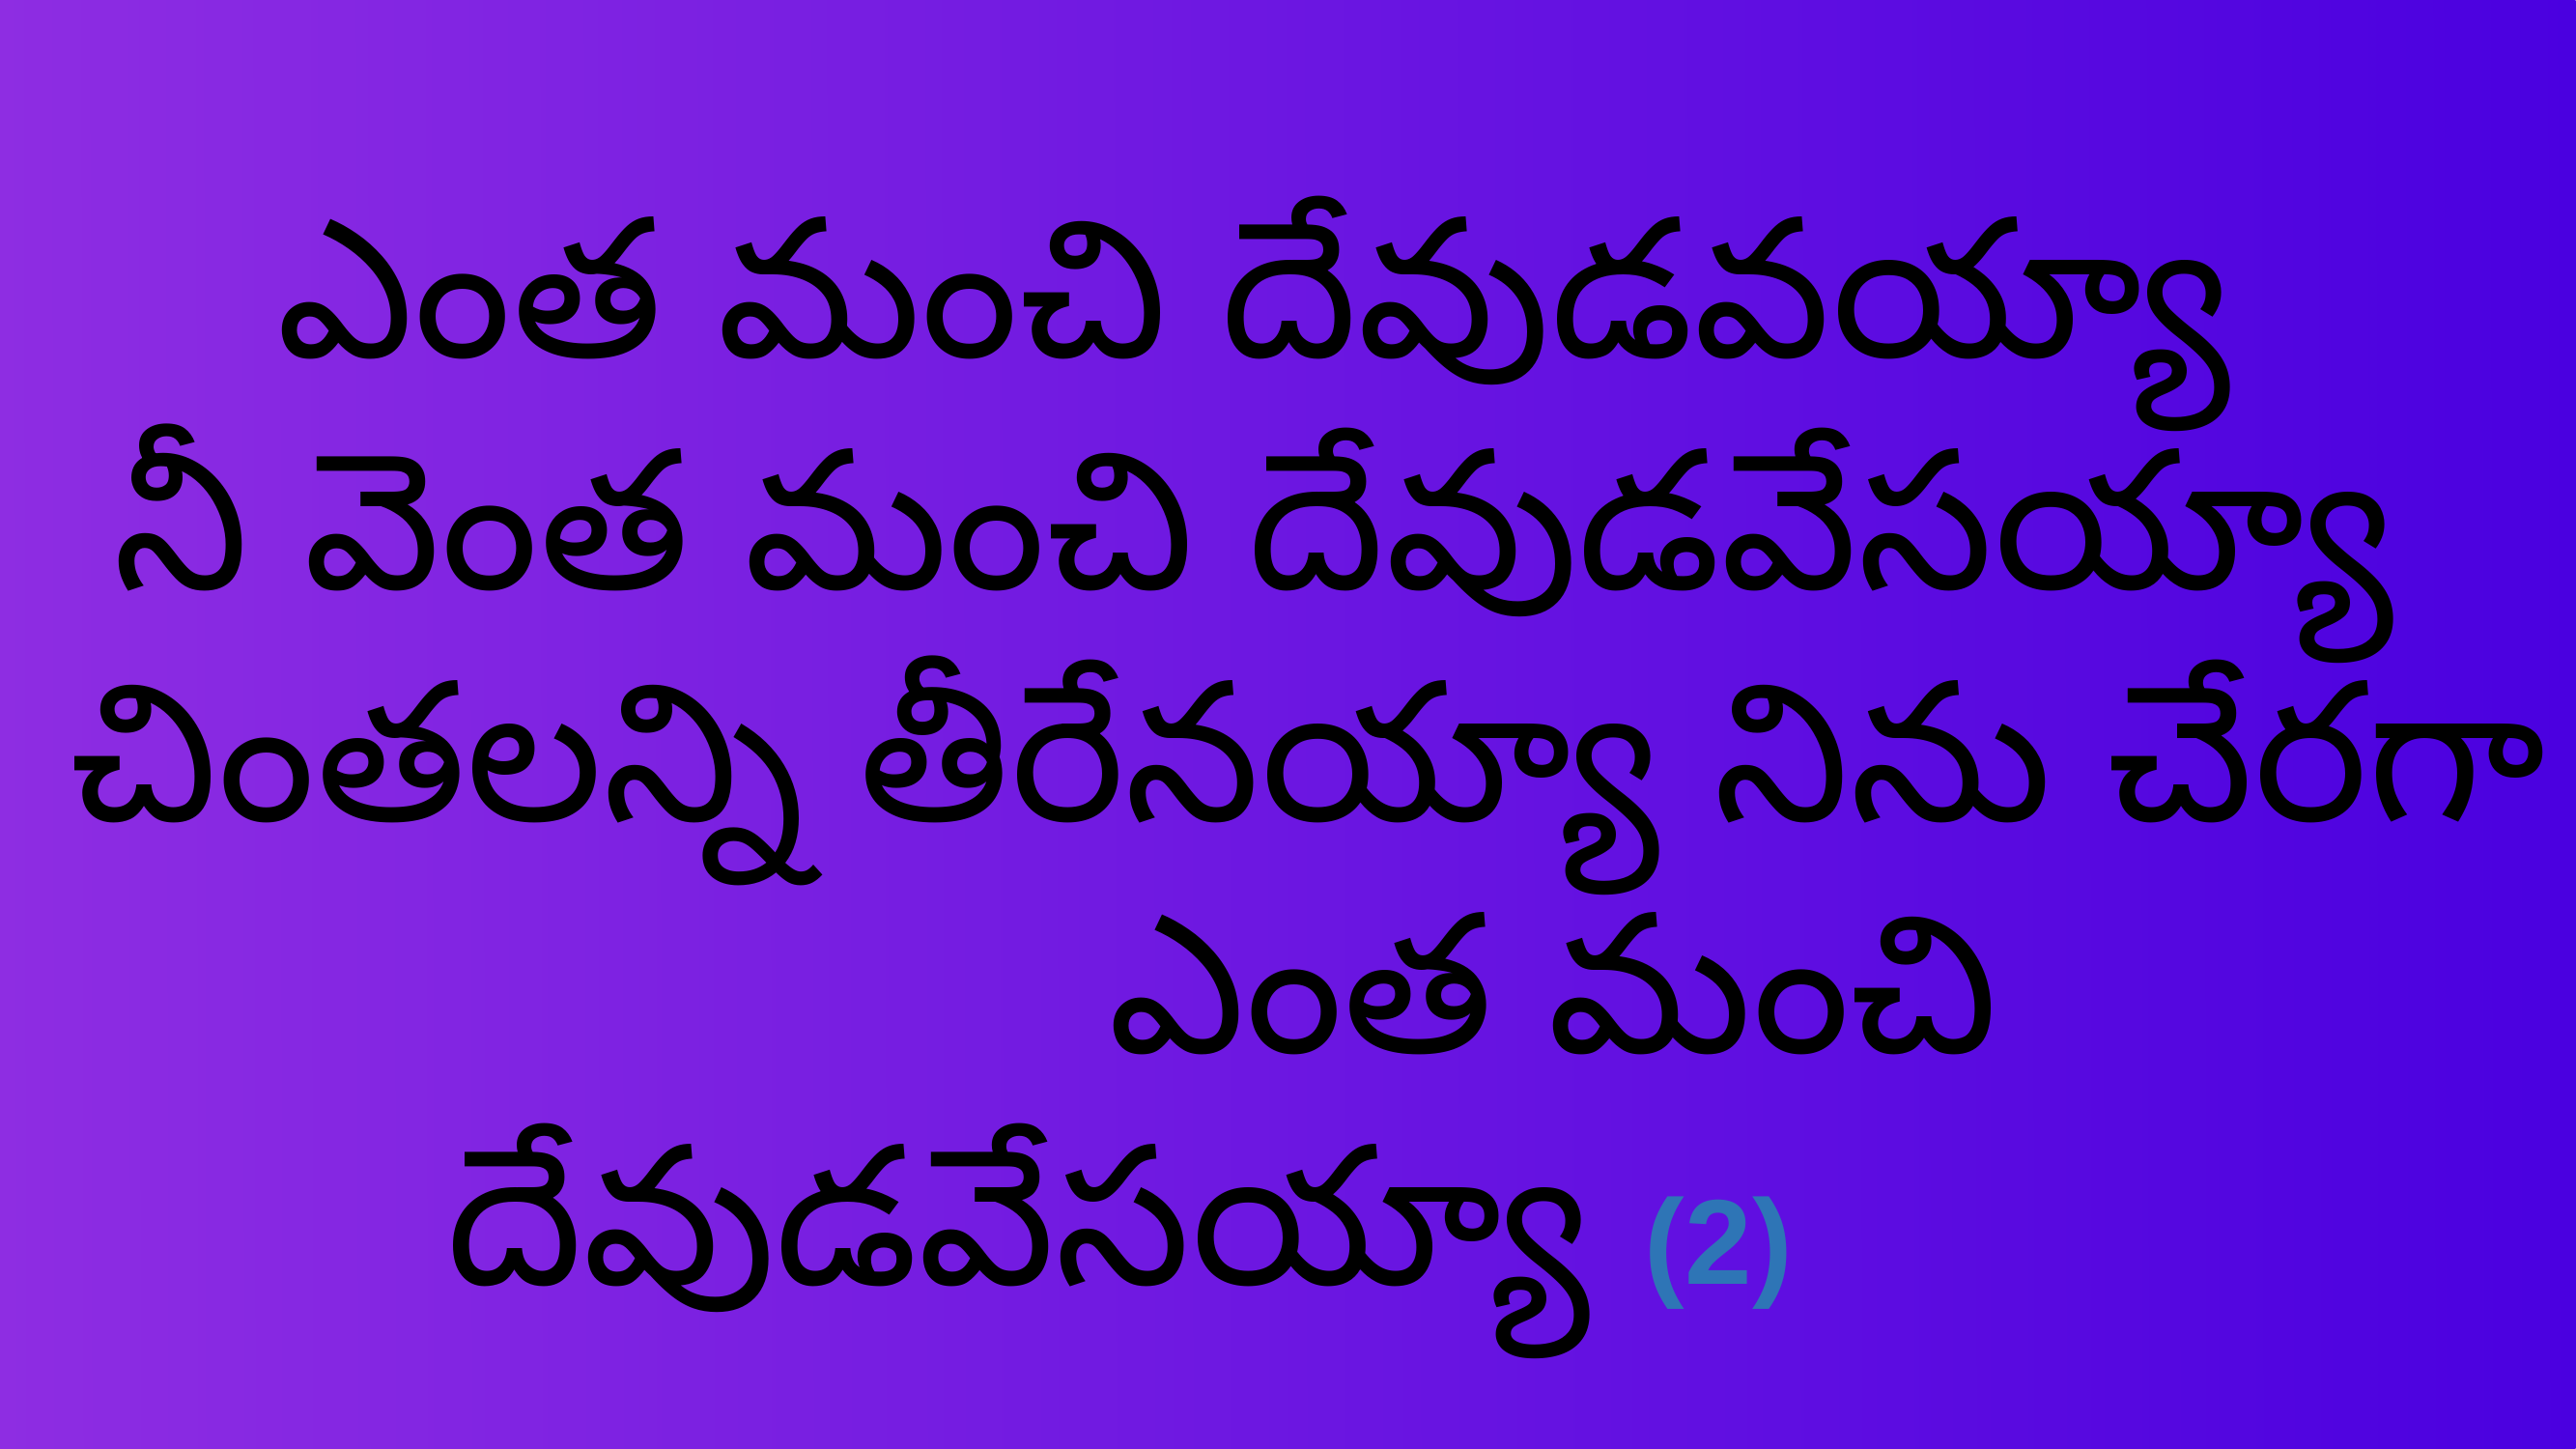

ఎంత మంచి దేవుడవయ్యా
నీ వెంత మంచి దేవుడవేసయ్యా
  చింతలన్ని తీరేనయ్యా నిను చేరగా
           ఎంత మంచి దేవుడవేసయ్యా (2)